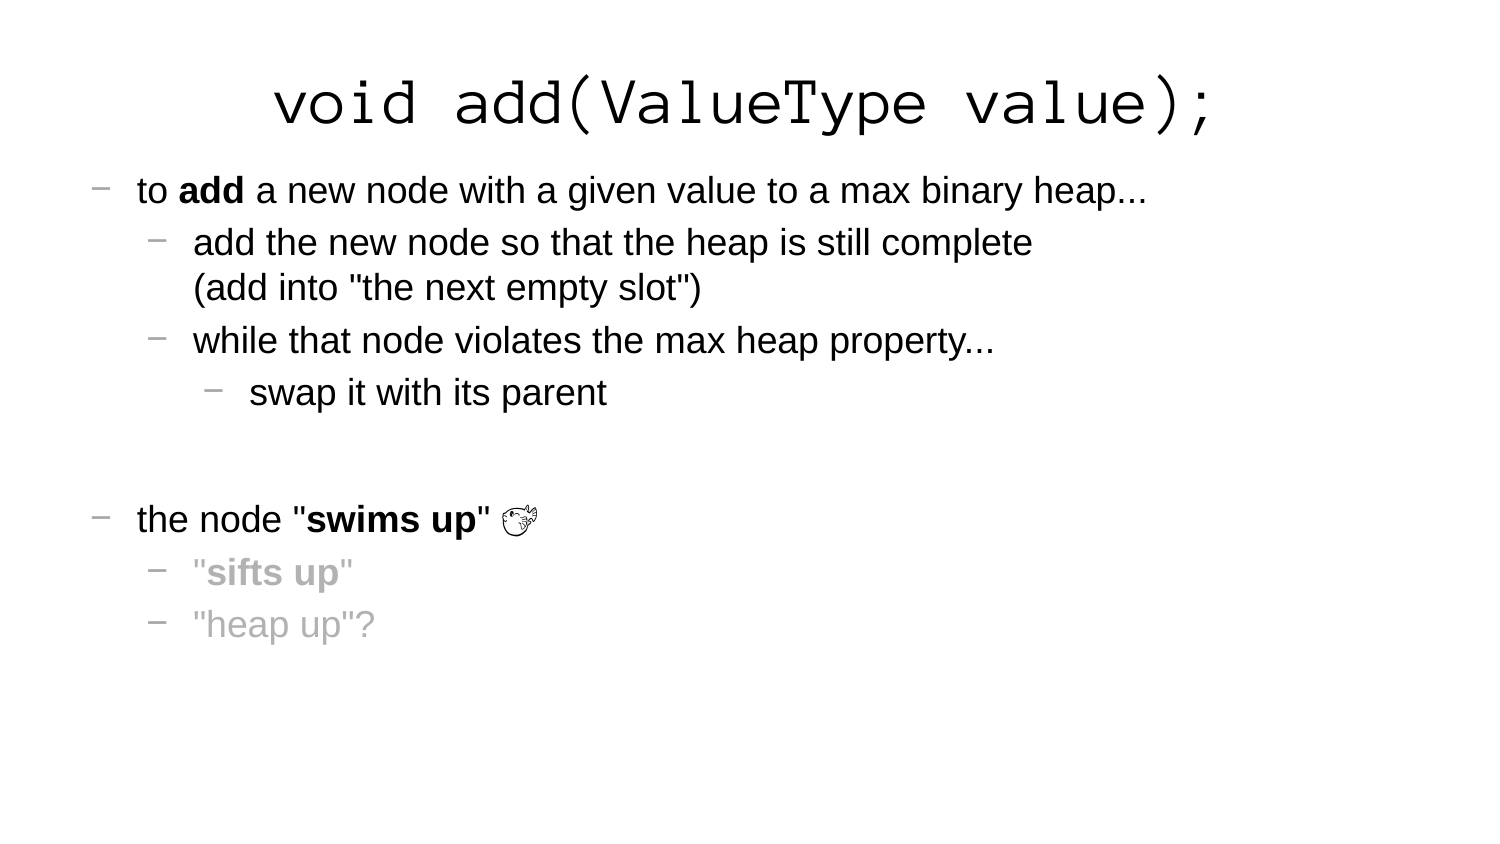

# void add(ValueType value);
to add a new node with a given value to a max binary heap...
add the new node so that the heap is still complete
(add into "the next empty slot")
while that node violates the max heap property...
swap it with its parent

the node "swims up" 🐡
"sifts up"
"heap up"?